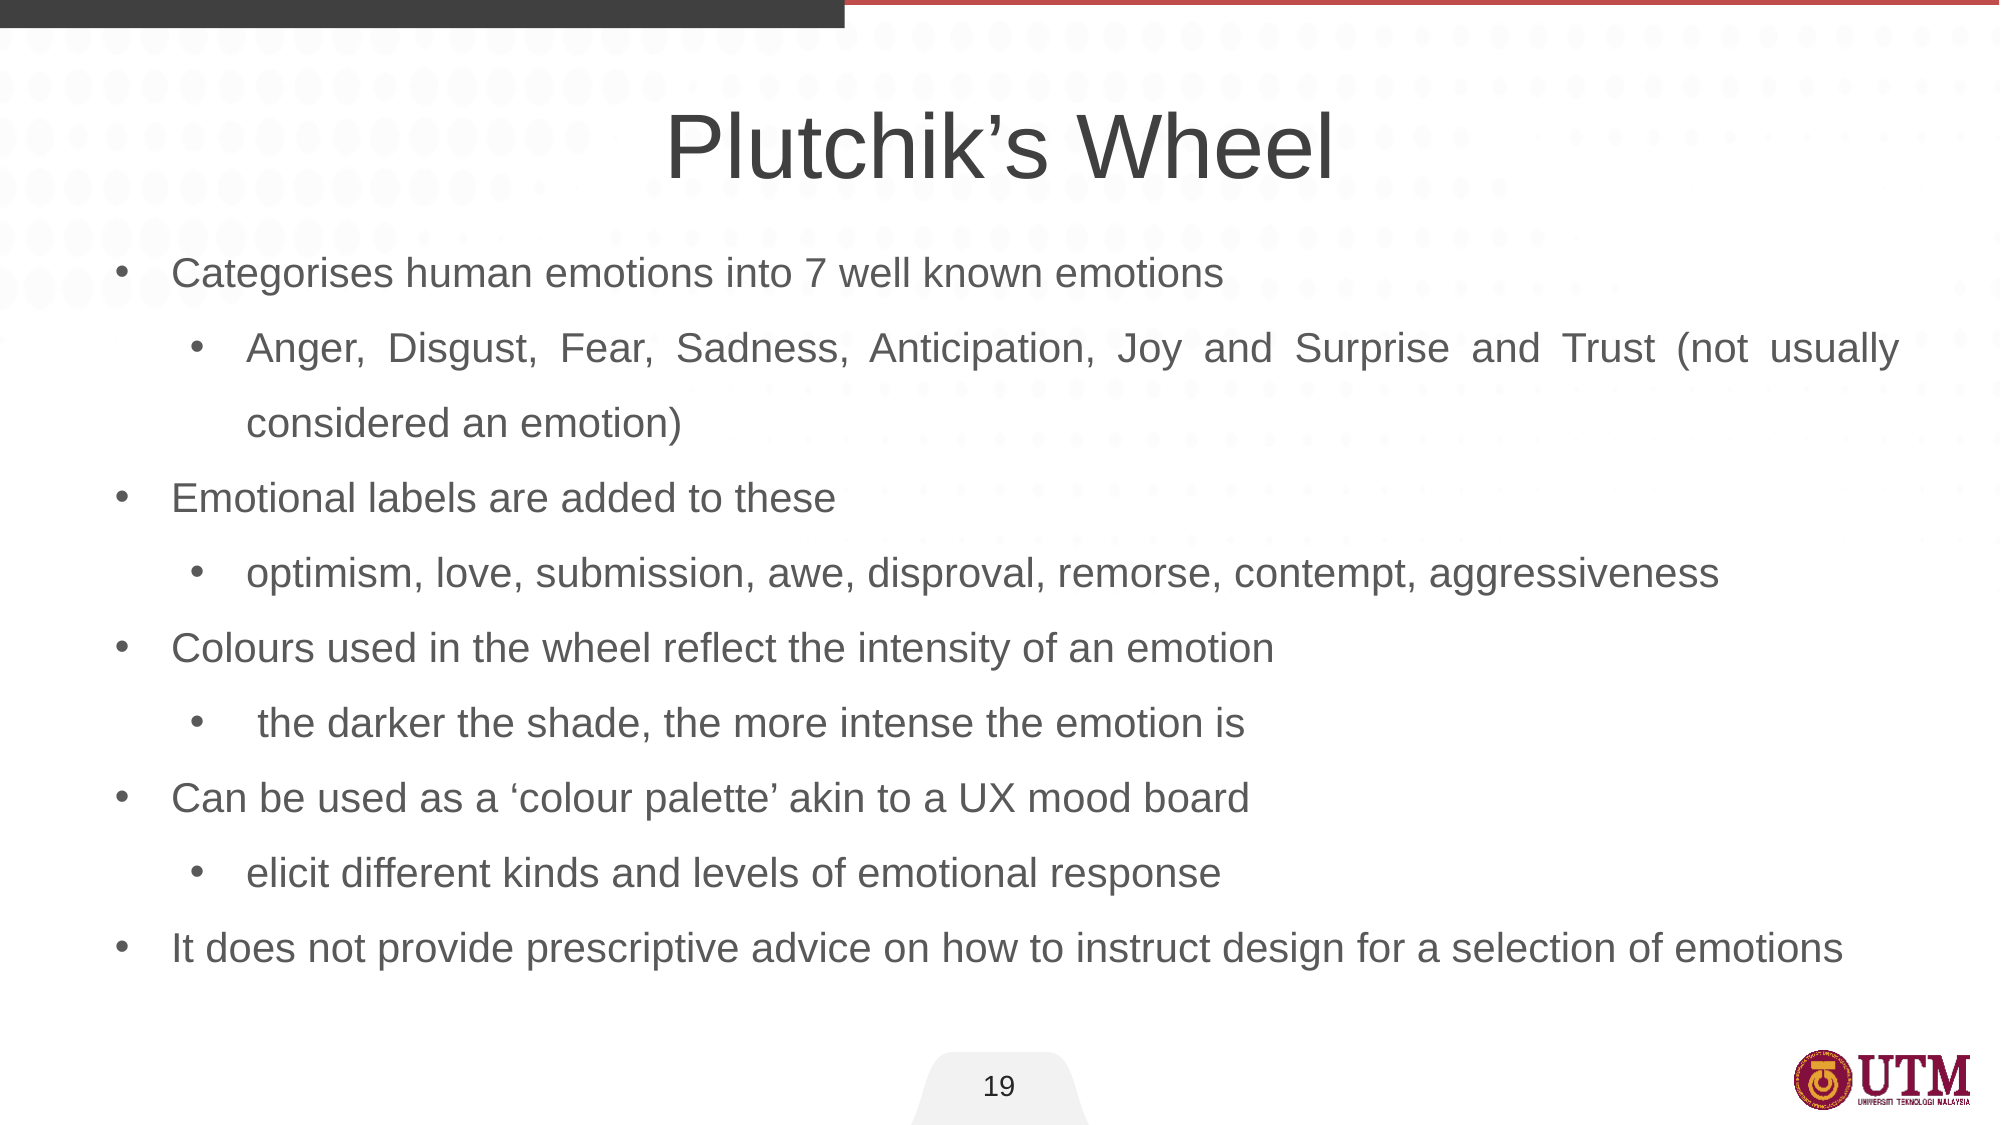

Plutchik’s Wheel
Categorises human emotions into 7 well known emotions
Anger, Disgust, Fear, Sadness, Anticipation, Joy and Surprise and Trust (not usually considered an emotion)
Emotional labels are added to these
optimism, love, submission, awe, disproval, remorse, contempt, aggressiveness
Colours used in the wheel reflect the intensity of an emotion
 the darker the shade, the more intense the emotion is
Can be used as a ‘colour palette’ akin to a UX mood board
elicit different kinds and levels of emotional response
It does not provide prescriptive advice on how to instruct design for a selection of emotions
19